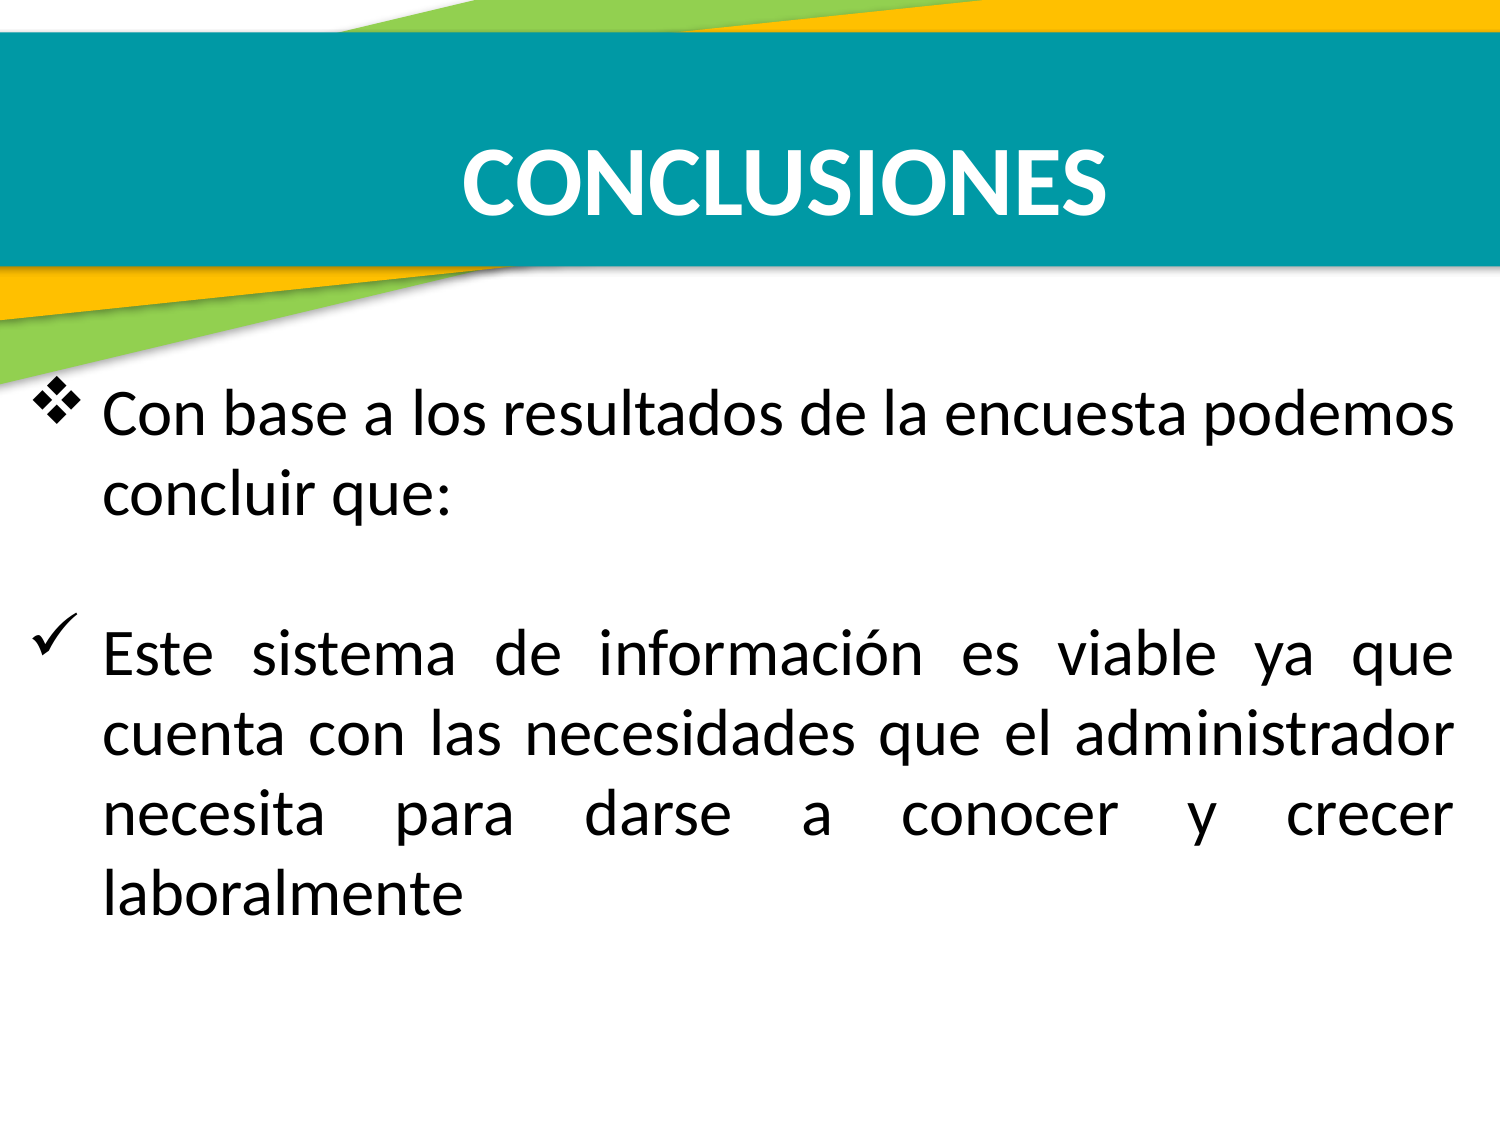

CONCLUSIONES
Con base a los resultados de la encuesta podemos concluir que:

Este sistema de información es viable ya que cuenta con las necesidades que el administrador necesita para darse a conocer y crecer laboralmente